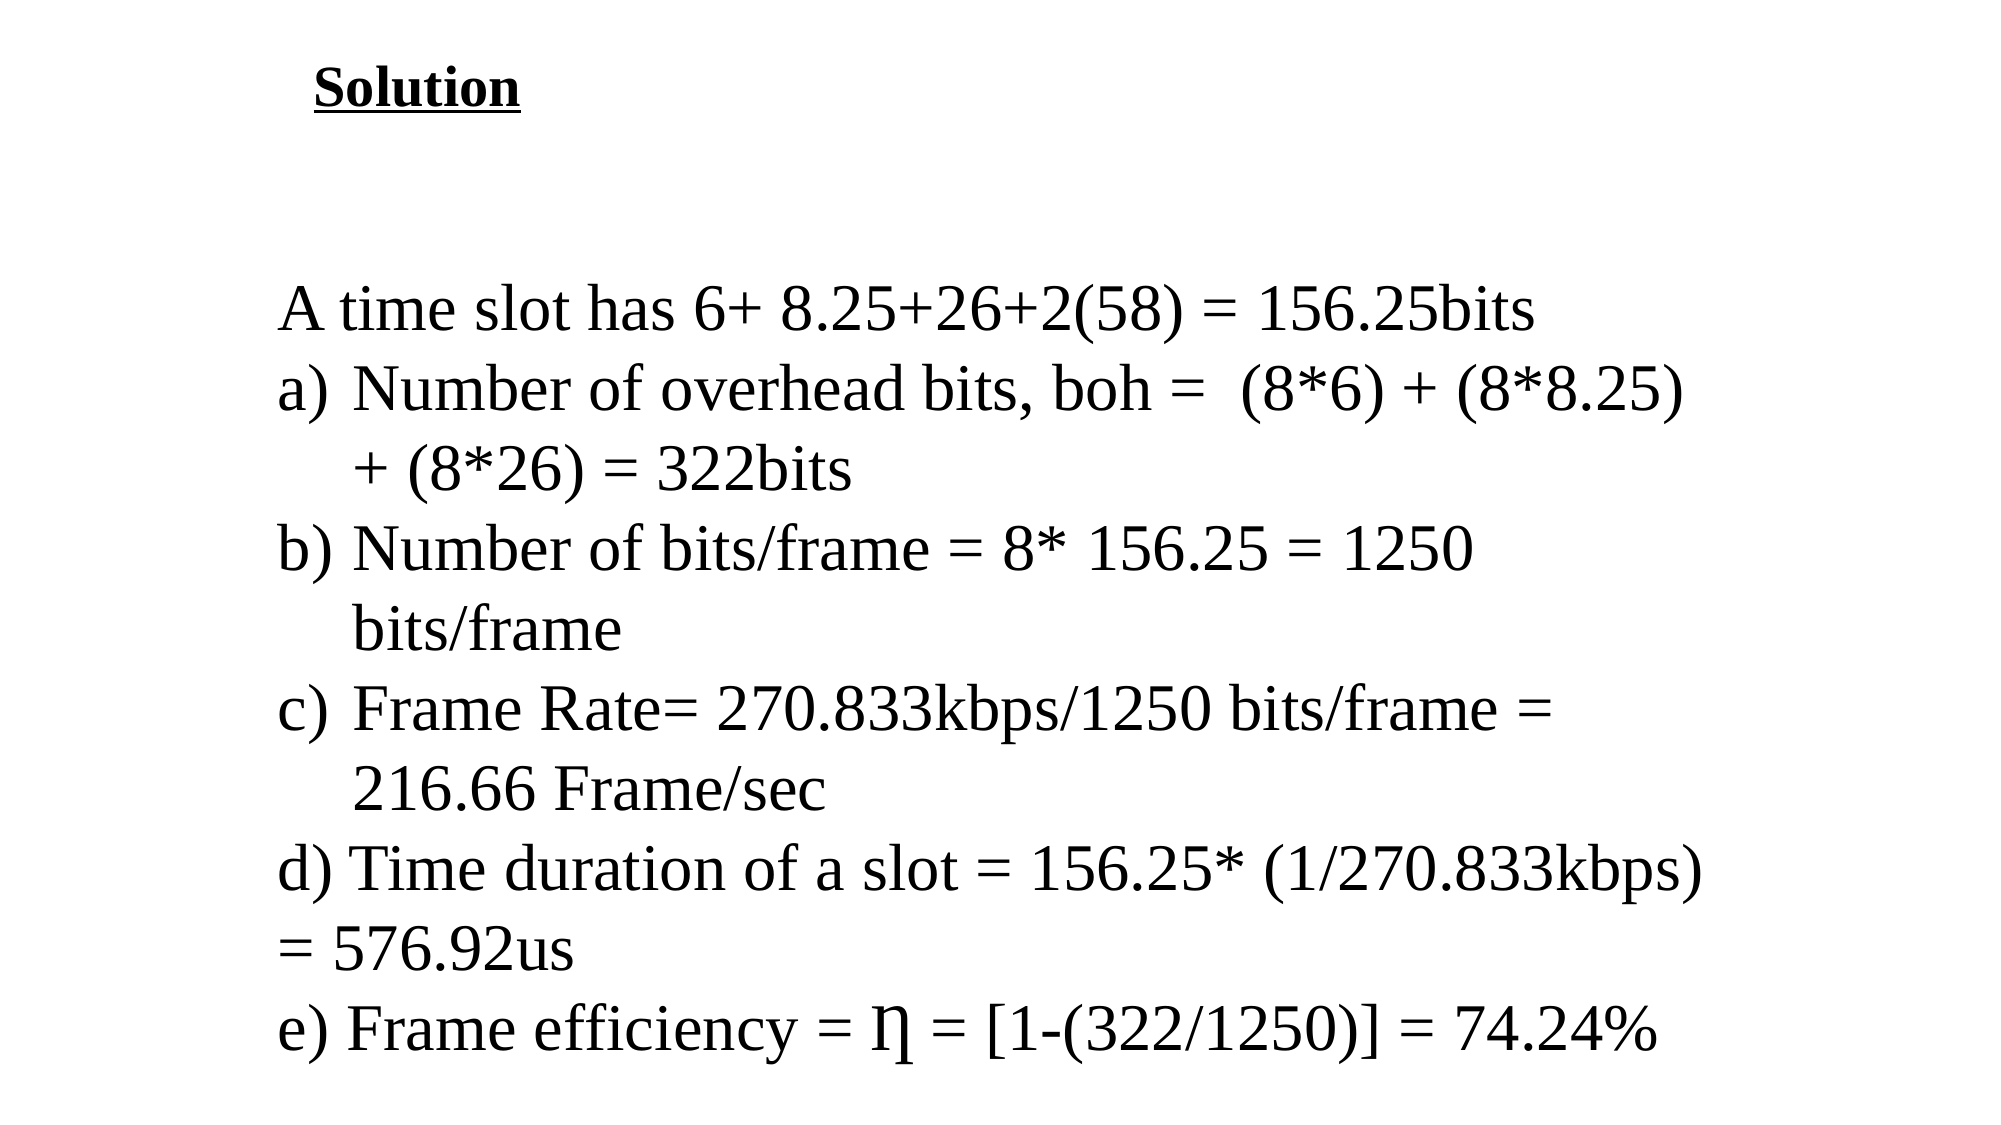

Solution
A time slot has 6+ 8.25+26+2(58) = 156.25bits
Number of overhead bits, boh =  (8*6) + (8*8.25) + (8*26) = 322bits
Number of bits/frame = 8* 156.25 = 1250 bits/frame
Frame Rate= 270.833kbps/1250 bits/frame = 216.66 Frame/sec
d) Time duration of a slot = 156.25* (1/270.833kbps) = 576.92us
e) Frame efficiency = Ƞ = [1-(322/1250)] = 74.24%